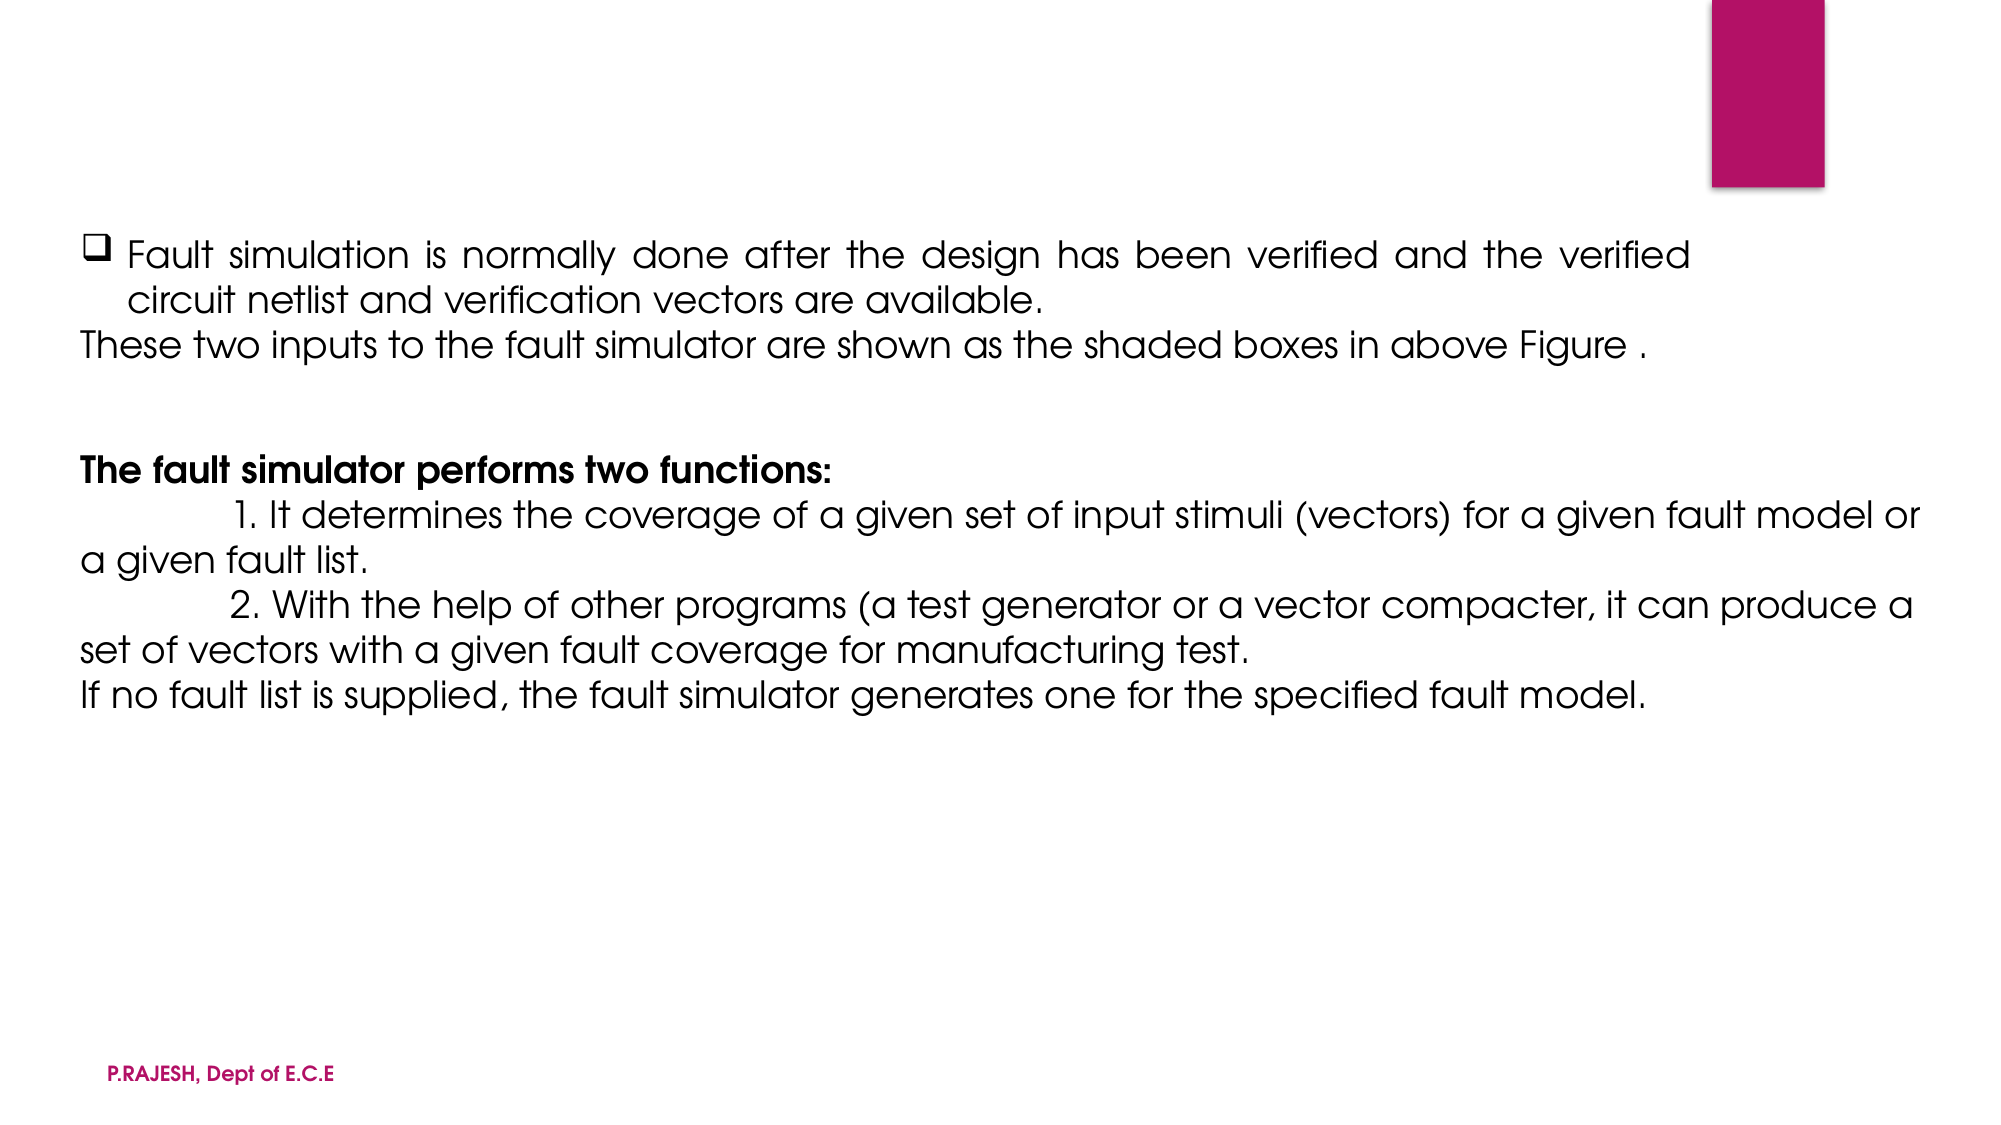

Fault simulation is normally done after the design has been verified and the verified circuit netlist and verification vectors are available.
These two inputs to the fault simulator are shown as the shaded boxes in above Figure .
The fault simulator performs two functions:
	1. It determines the coverage of a given set of input stimuli (vectors) for a given fault model or a given fault list.
	2. With the help of other programs (a test generator or a vector compacter, it can produce a set of vectors with a given fault coverage for manufacturing test.
If no fault list is supplied, the fault simulator generates one for the specified fault model.
P.RAJESH, Dept of E.C.E